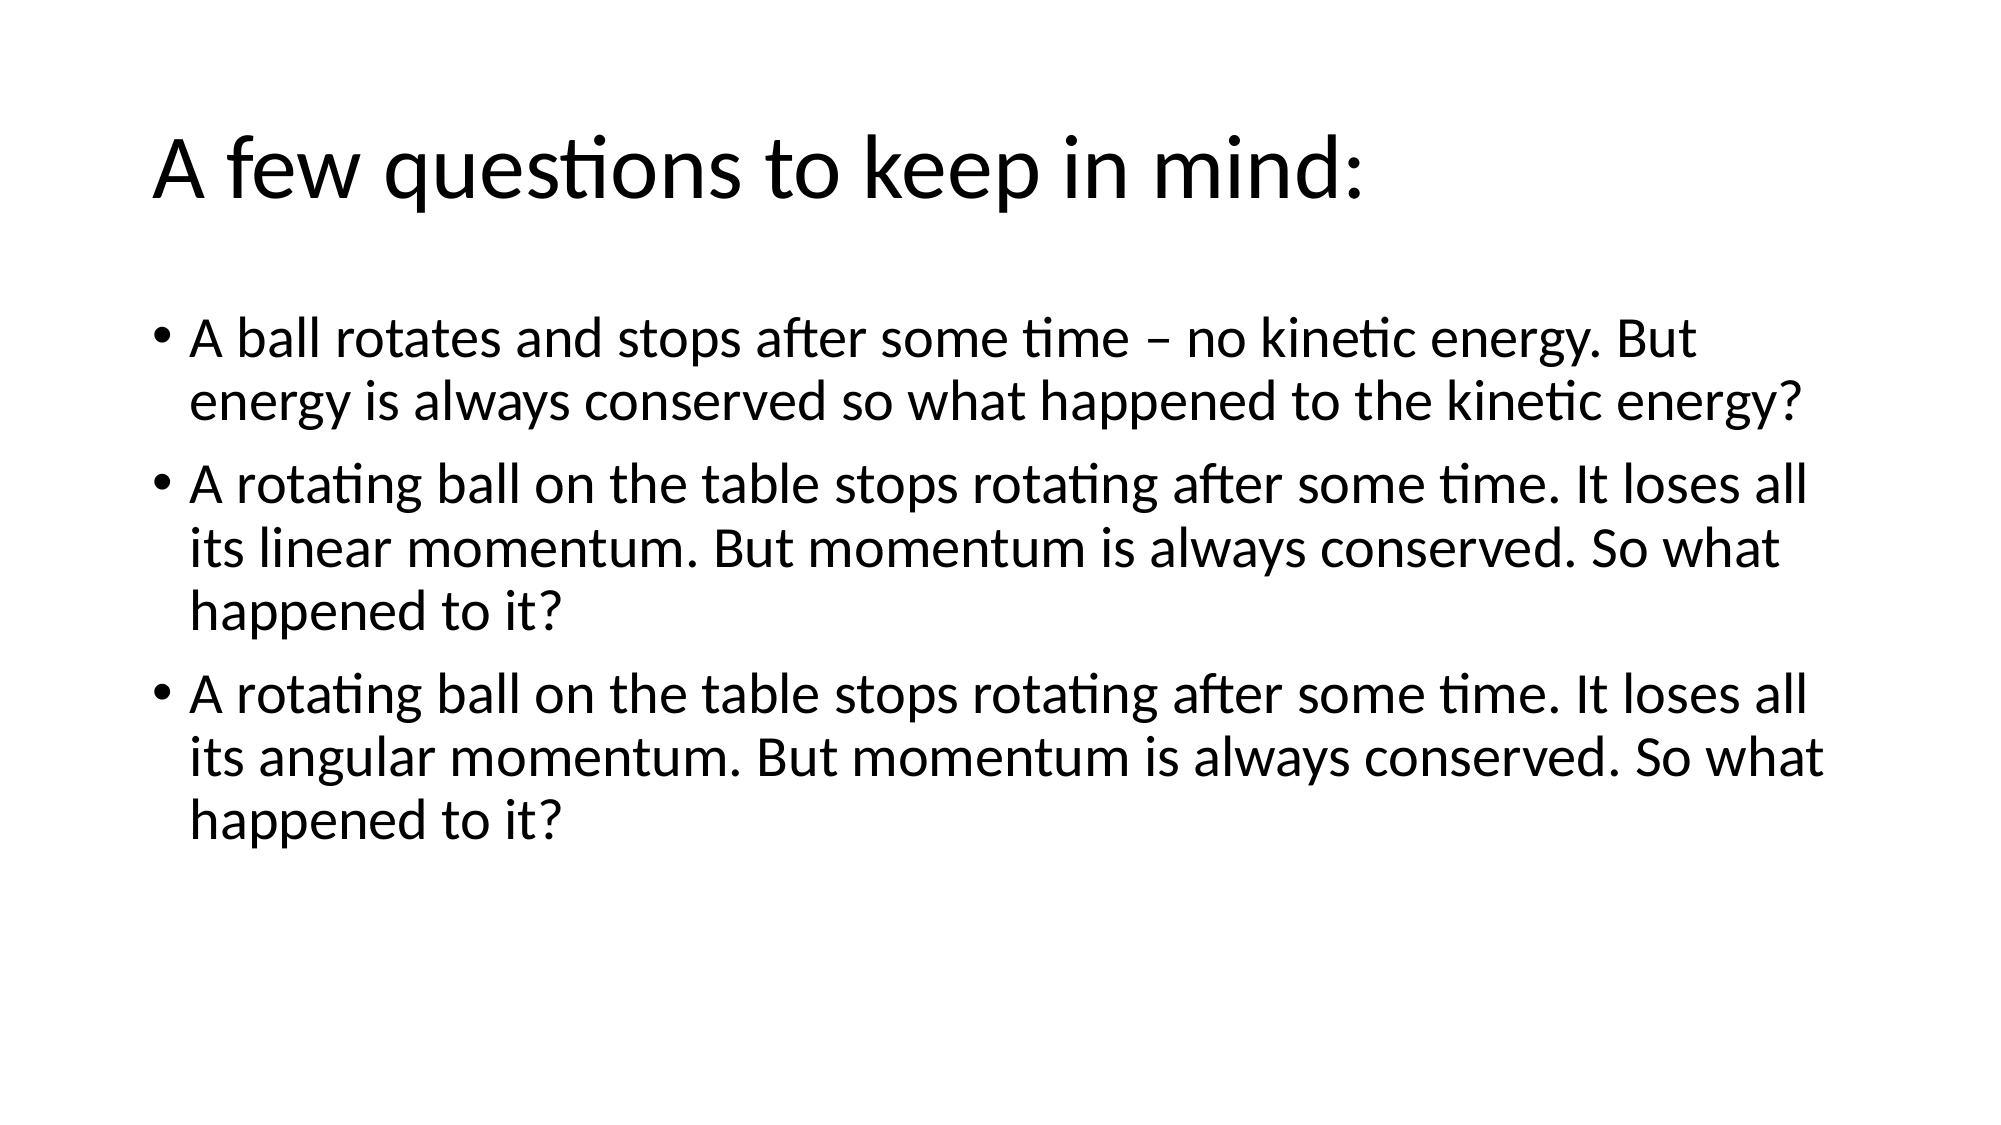

# A few questions to keep in mind:
A ball rotates and stops after some time – no kinetic energy. But energy is always conserved so what happened to the kinetic energy?
A rotating ball on the table stops rotating after some time. It loses all its linear momentum. But momentum is always conserved. So what happened to it?
A rotating ball on the table stops rotating after some time. It loses all its angular momentum. But momentum is always conserved. So what happened to it?